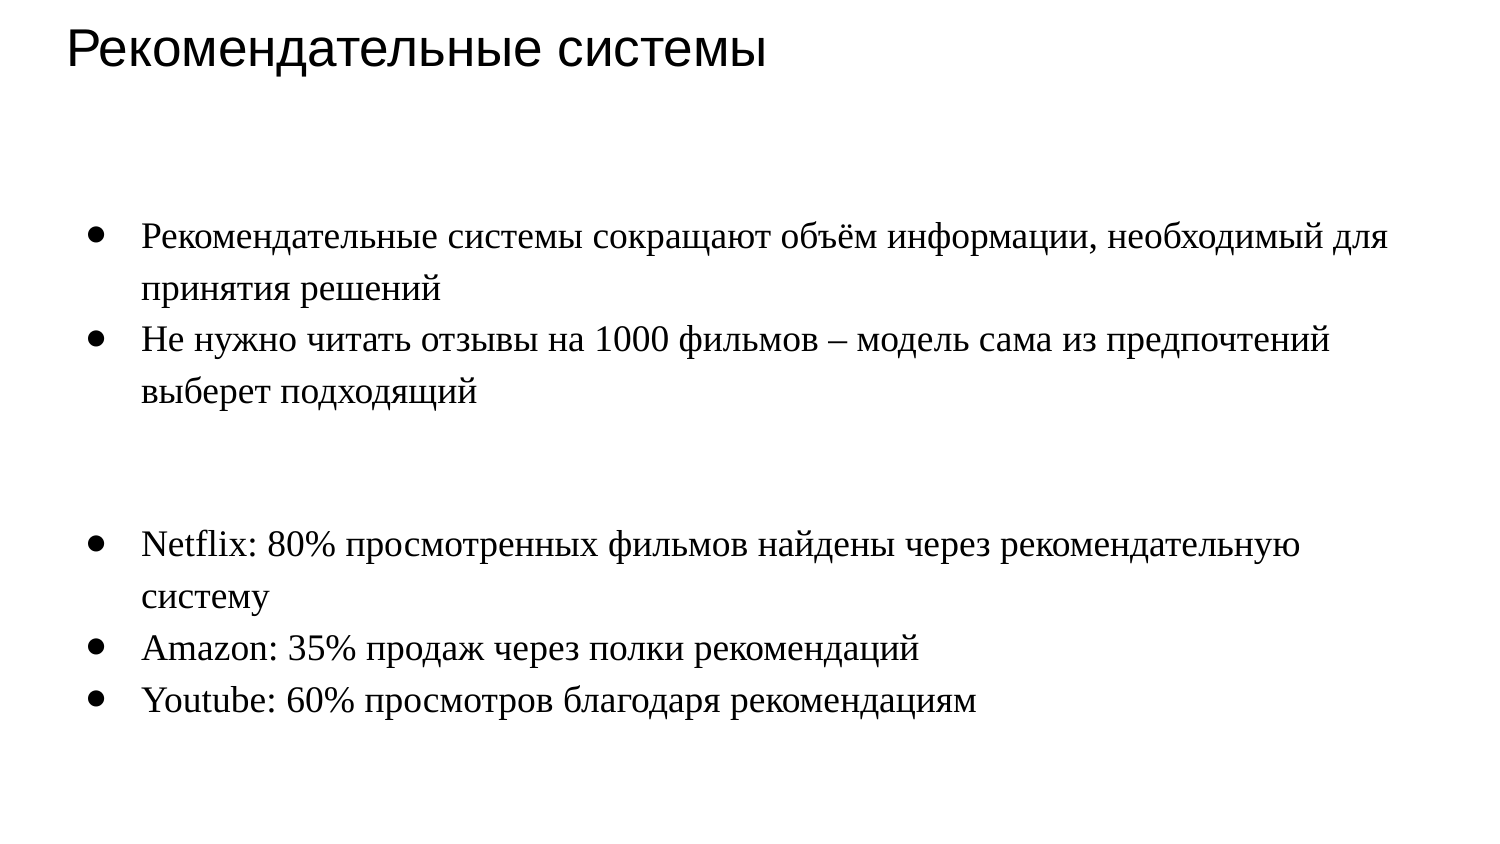

# Рекомендательные системы
Рекомендательные системы сокращают объём информации, необходимый для принятия решений
Не нужно читать отзывы на 1000 фильмов – модель сама из предпочтений выберет подходящий

Netflix: 80% просмотренных фильмов найдены через рекомендательную систему
Amazon: 35% продаж через полки рекомендаций
Youtube: 60% просмотров благодаря рекомендациям